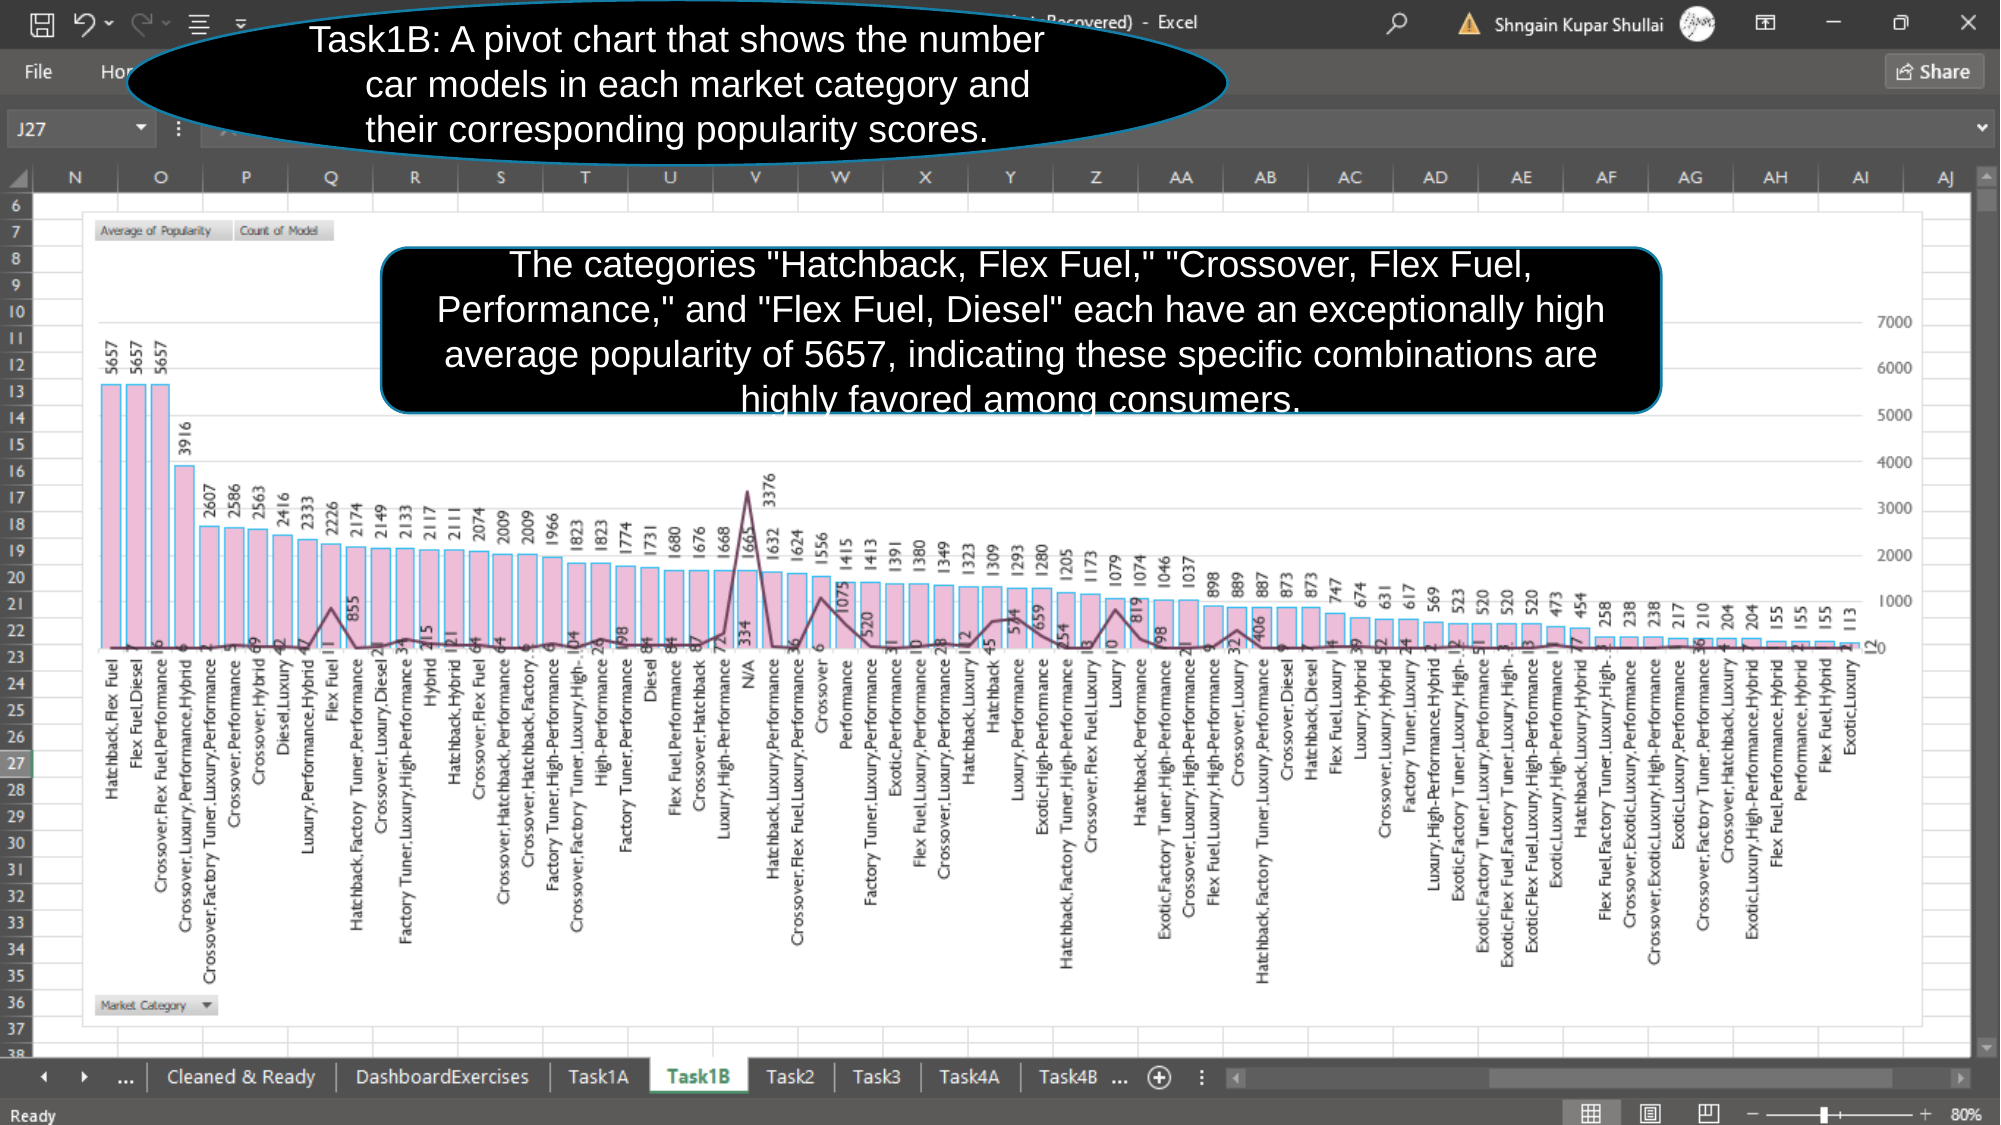

Task1B: A pivot chart that shows the number of car models in each market category and their corresponding popularity scores.
The categories "Hatchback, Flex Fuel," "Crossover, Flex Fuel, Performance," and "Flex Fuel, Diesel" each have an exceptionally high average popularity of 5657, indicating these specific combinations are highly favored among consumers.